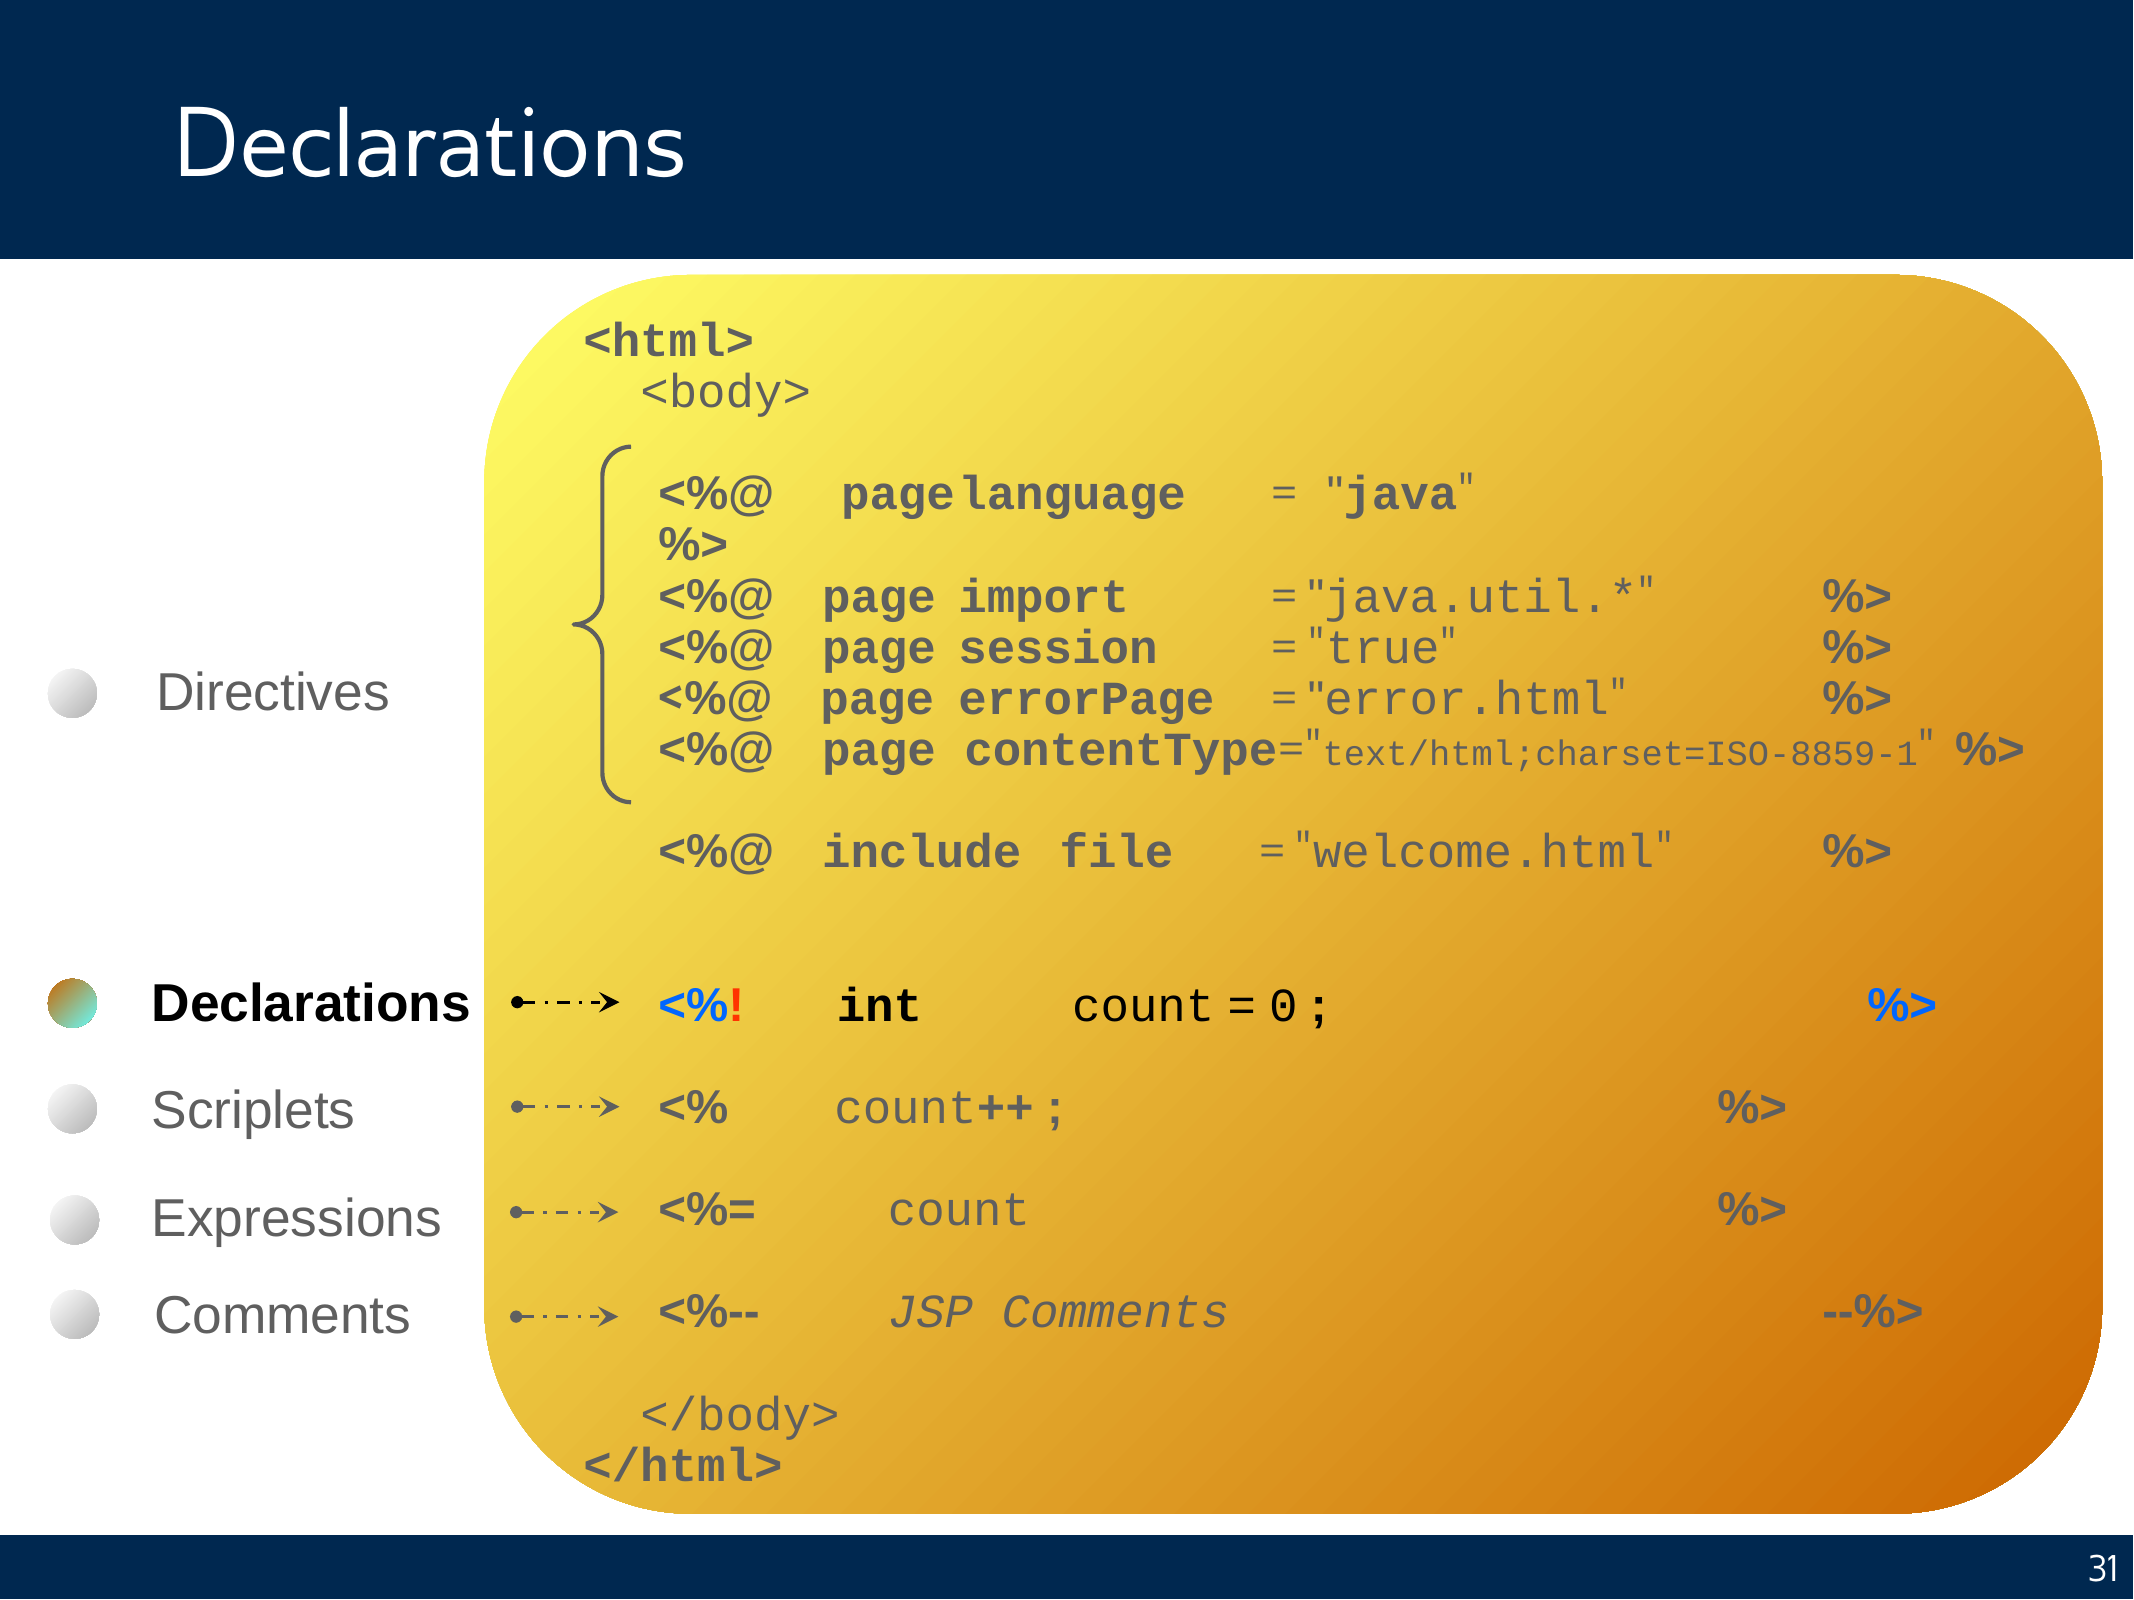

# Declarations

<html>
  <body>

<%@     page	language   = "java"	            	            %>
<%@     page	import     = "java.util.*"	            %>
<%@     page	session    = "true"		            %>
<%@     page	errorPage  = "error.html"	            %>
<%@     page contentType="text/html;charset=ISO-8859-1"  %>

<%@     include    file   = "welcome.html"	            %>

<%!       int	    count = 0 ;			            %>

<%        count++ ;				            %>

<%=	      count				            %>

<%--	      JSP Comments				    --%>

  </body>
</html>

Directives

Declarations

Scriplets

Expressions

Comments